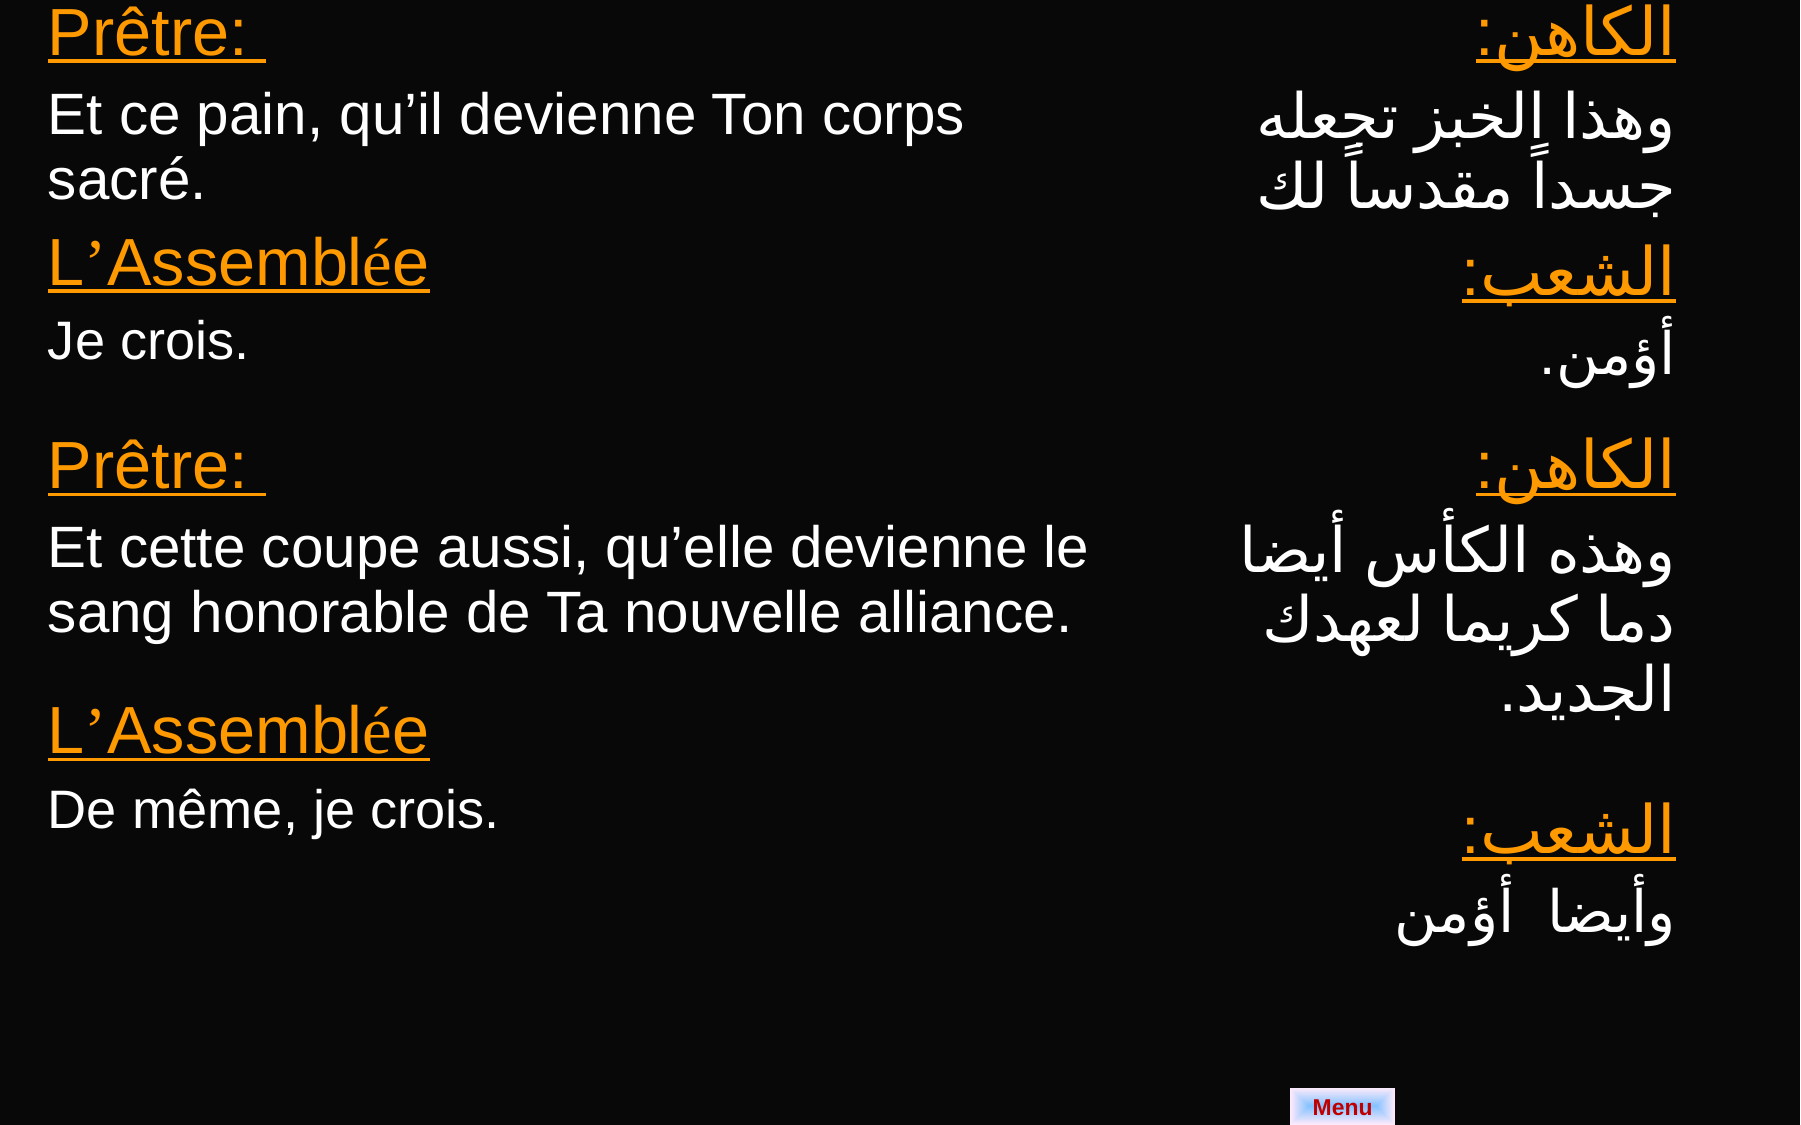

| Prêtre: Et ce pain, qu’il devienne Ton corps sacré. L’Assemblée Je crois. | الكاهن: وهذا الخبز تجعله جسداً مقدساً لك الشعب: أؤمن. |
| --- | --- |
| Prêtre: Et cette coupe aussi, qu’elle devienne le sang honorable de Ta nouvelle alliance. L’Assemblée De même, je crois. | الكاهن: وهذه الكأس أيضا دما كريما لعهدك الجديد. الشعب: وأيضا أؤمن |

Menu